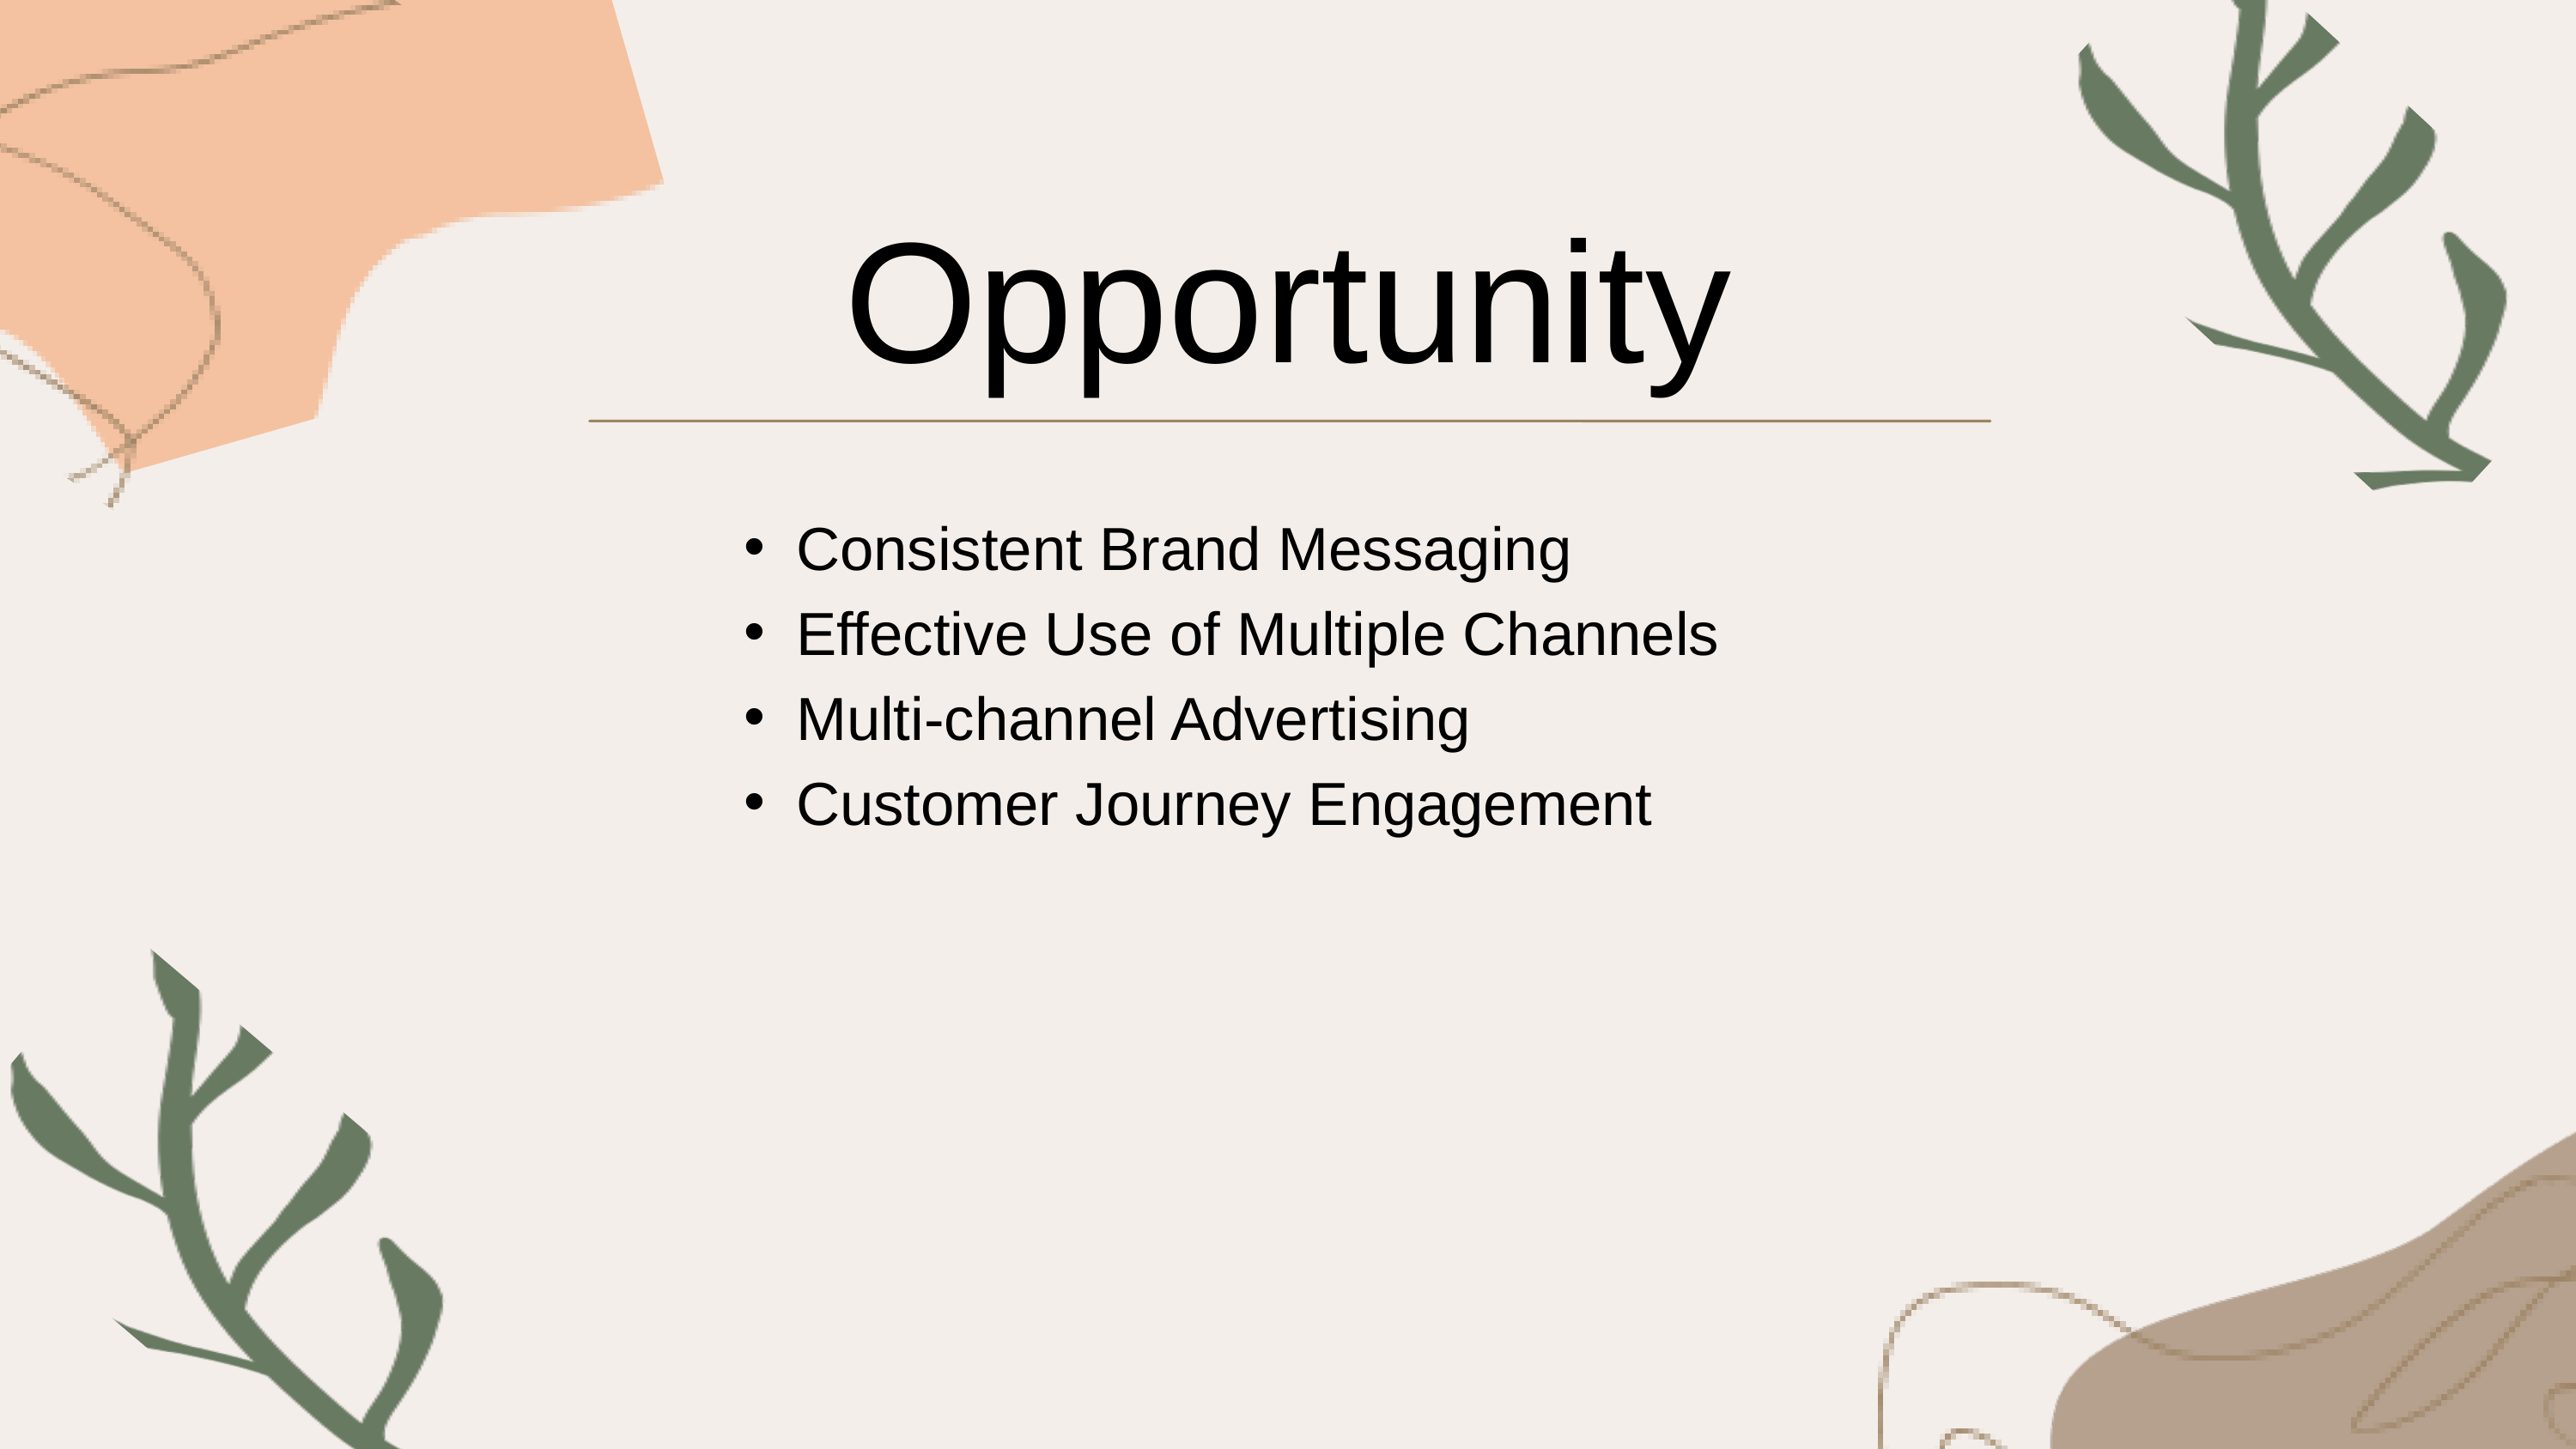

Opportunity

Consistent Brand Messaging
Effective Use of Multiple Channels
Multi-channel Advertising
Customer Journey Engagement